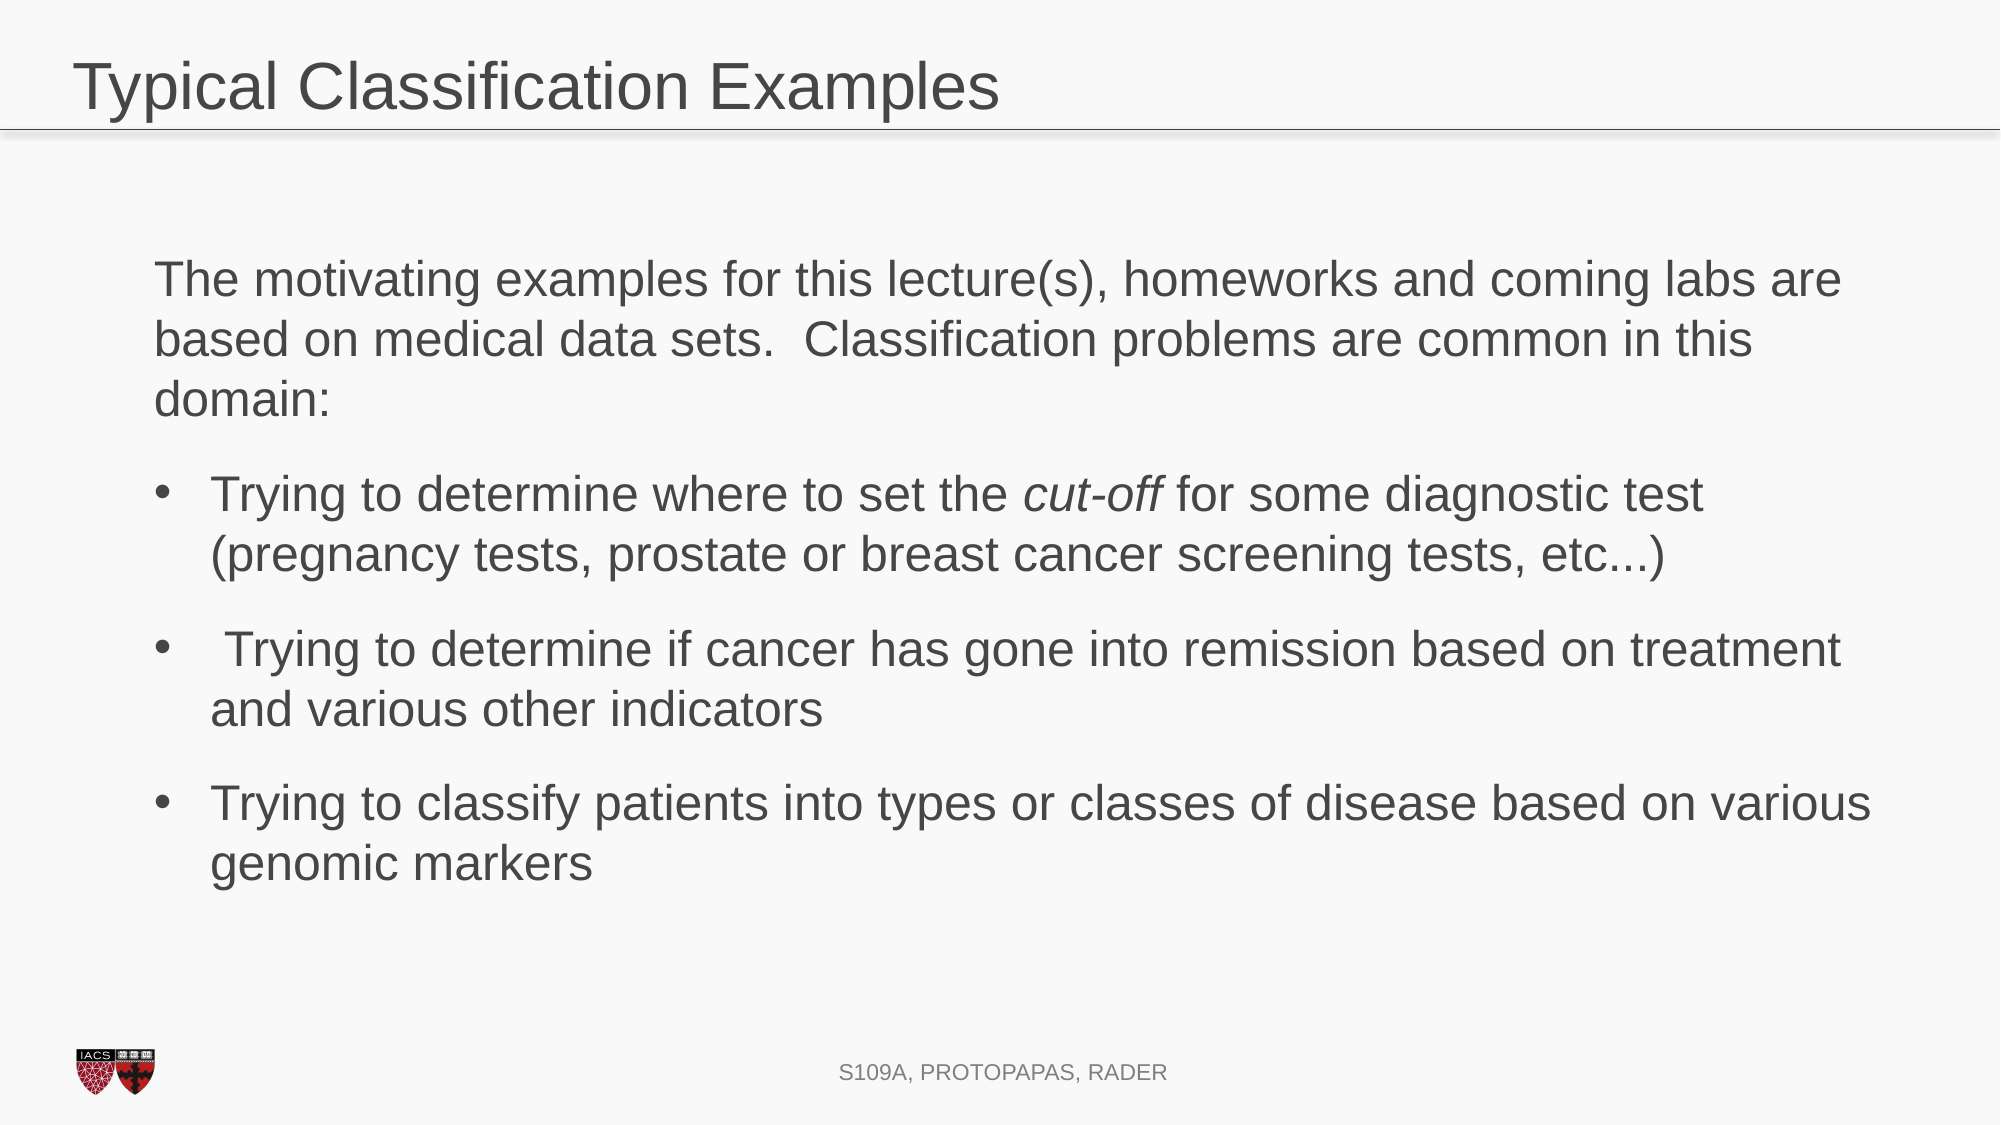

# Typical Classification Examples
The motivating examples for this lecture(s), homeworks and coming labs are based on medical data sets.  Classification problems are common in this domain:
Trying to determine where to set the cut-off for some diagnostic test (pregnancy tests, prostate or breast cancer screening tests, etc...)
 Trying to determine if cancer has gone into remission based on treatment and various other indicators
Trying to classify patients into types or classes of disease based on various genomic markers